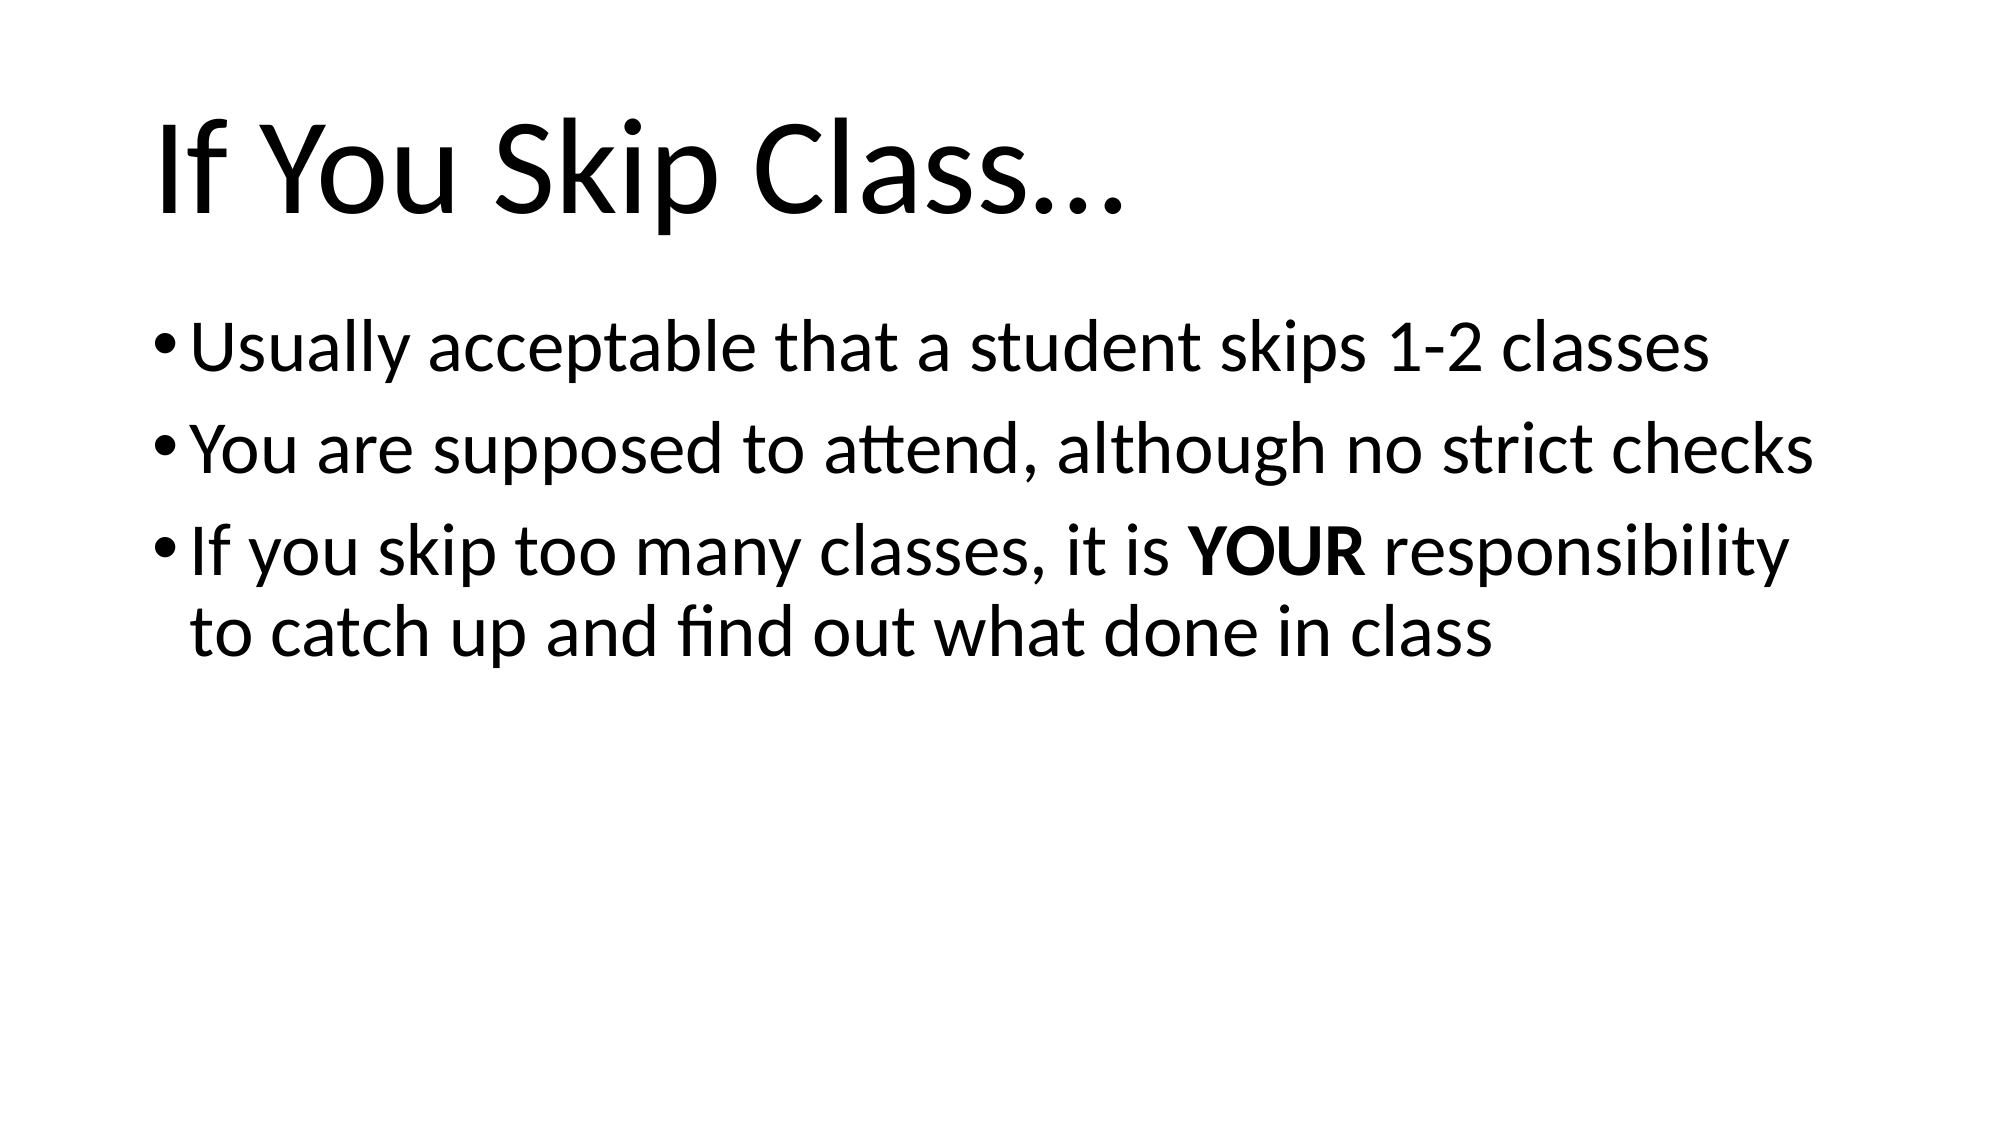

# If You Skip Class…
Usually acceptable that a student skips 1-2 classes
You are supposed to attend, although no strict checks
If you skip too many classes, it is YOUR responsibility to catch up and find out what done in class